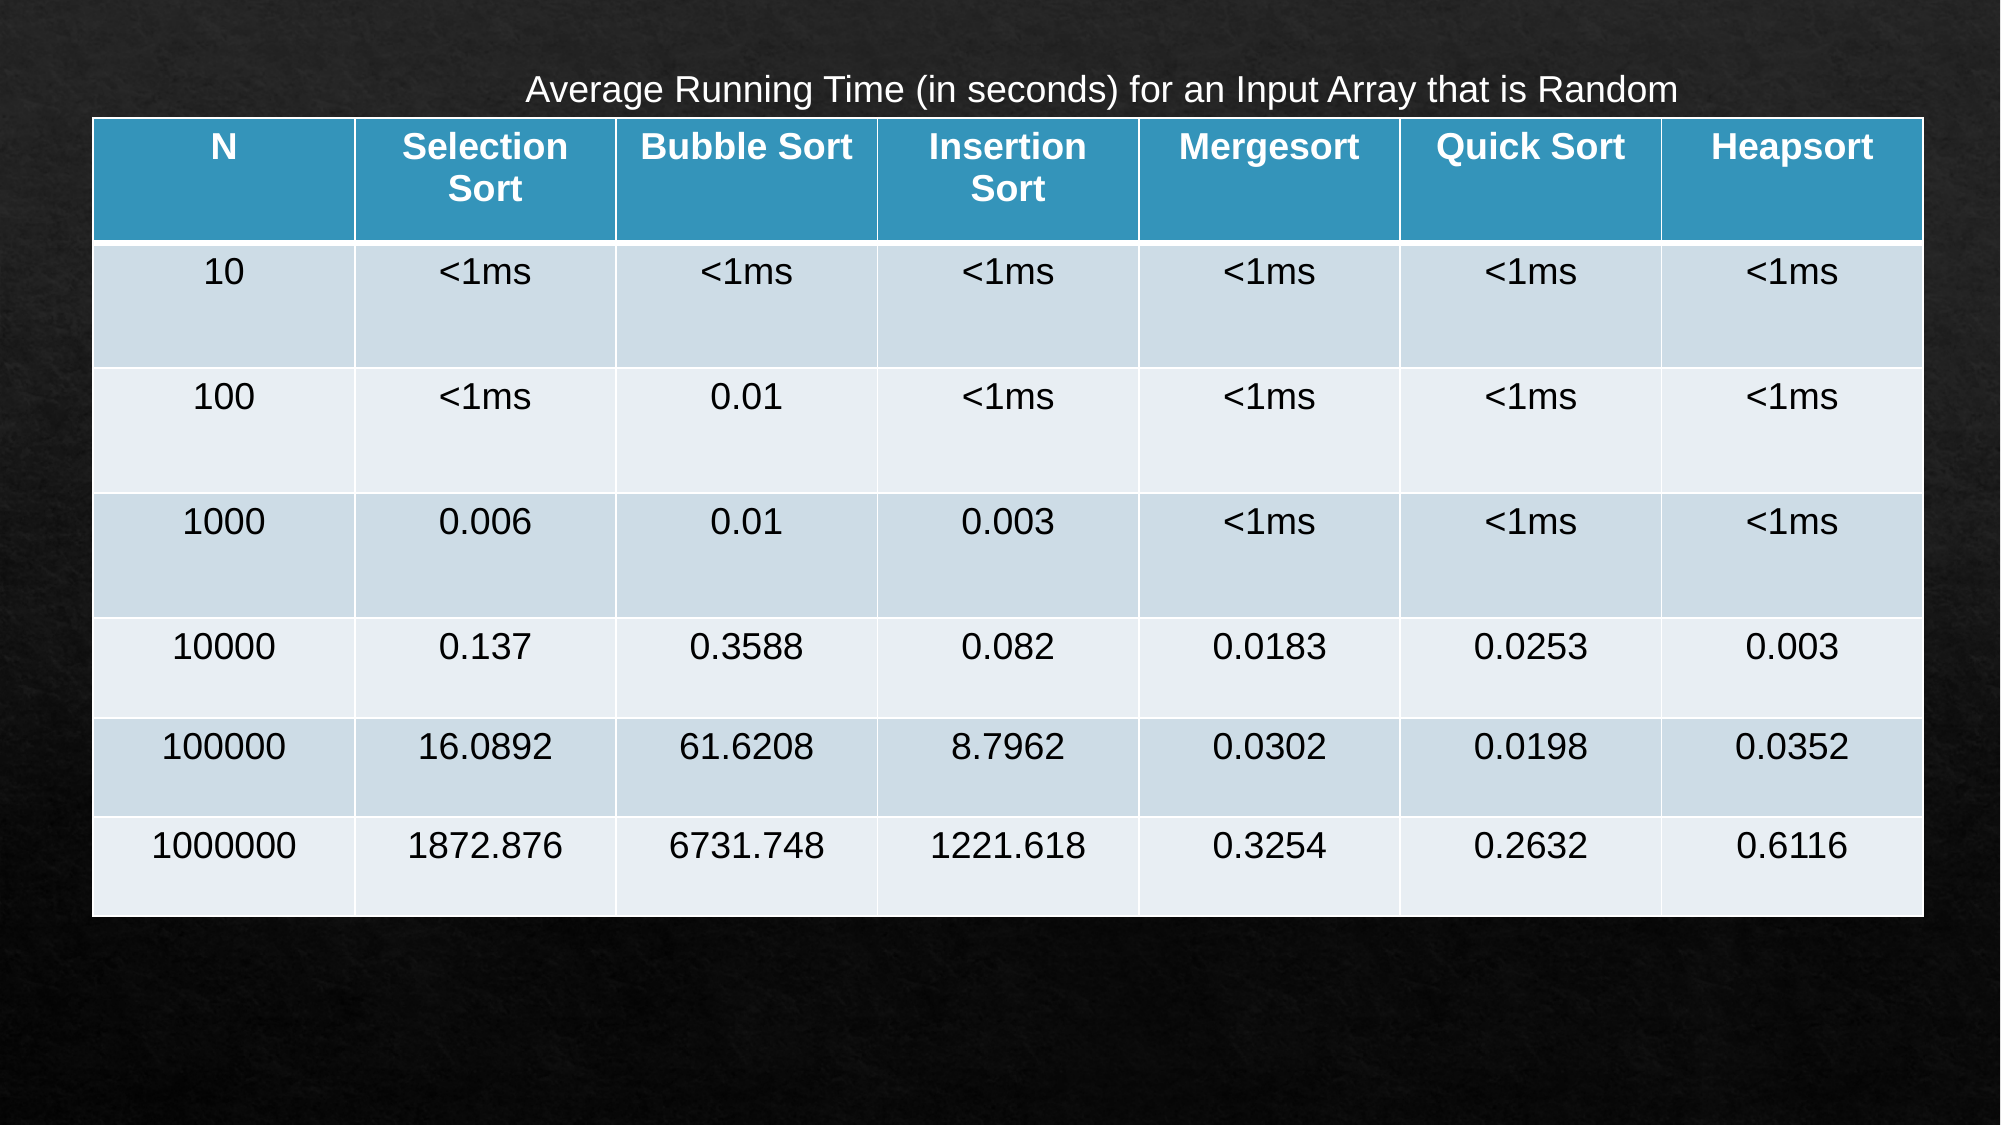

Average Running Time (in seconds) for an Input Array that is Random
| N | Selection Sort | Bubble Sort | Insertion Sort | Mergesort | Quick Sort | Heapsort |
| --- | --- | --- | --- | --- | --- | --- |
| 10 | <1ms | <1ms | <1ms | <1ms | <1ms | <1ms |
| 100 | <1ms | 0.01 | <1ms | <1ms | <1ms | <1ms |
| 1000 | 0.006 | 0.01 | 0.003 | <1ms | <1ms | <1ms |
| 10000 | 0.137 | 0.3588 | 0.082 | 0.0183 | 0.0253 | 0.003 |
| 100000 | 16.0892 | 61.6208 | 8.7962 | 0.0302 | 0.0198 | 0.0352 |
| 1000000 | 1872.876 | 6731.748 | 1221.618 | 0.3254 | 0.2632 | 0.6116 |